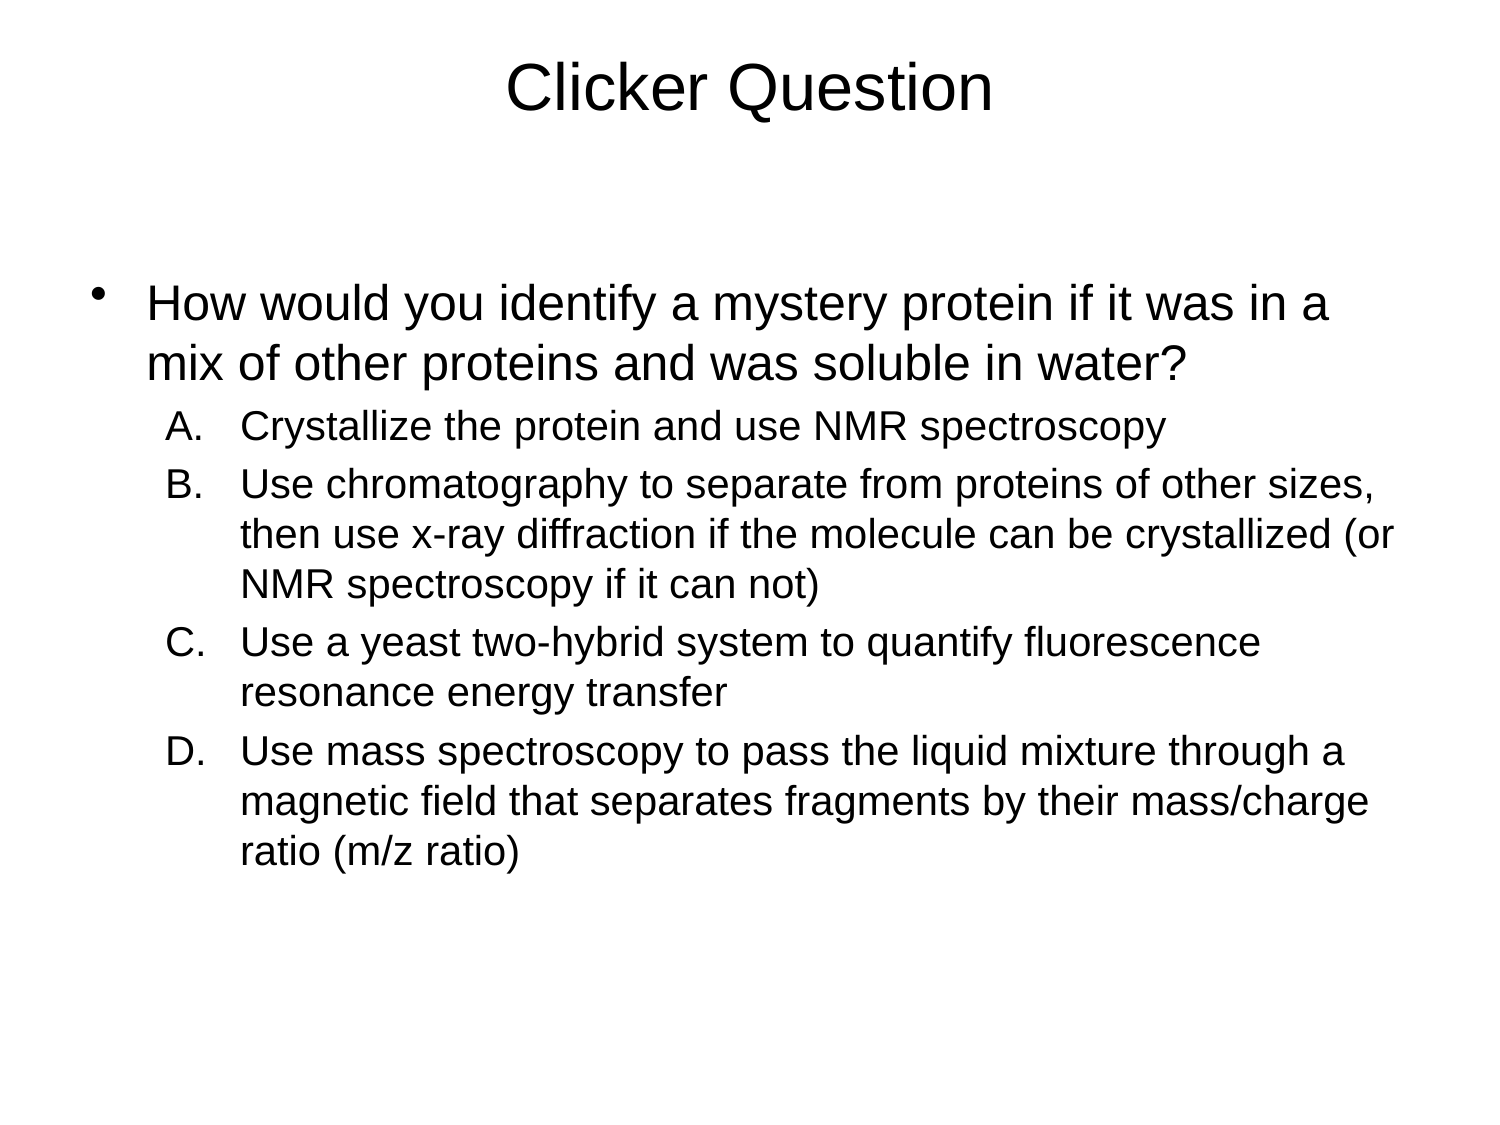

How would you identify a mystery protein if it was in a mix of other proteins and was soluble in water?
Crystallize the protein and use NMR spectroscopy
Use chromatography to separate from proteins of other sizes, then use x-ray diffraction if the molecule can be crystallized (or NMR spectroscopy if it can not)
Use a yeast two-hybrid system to quantify fluorescence resonance energy transfer
Use mass spectroscopy to pass the liquid mixture through a magnetic field that separates fragments by their mass/charge ratio (m/z ratio)

Clicker Question